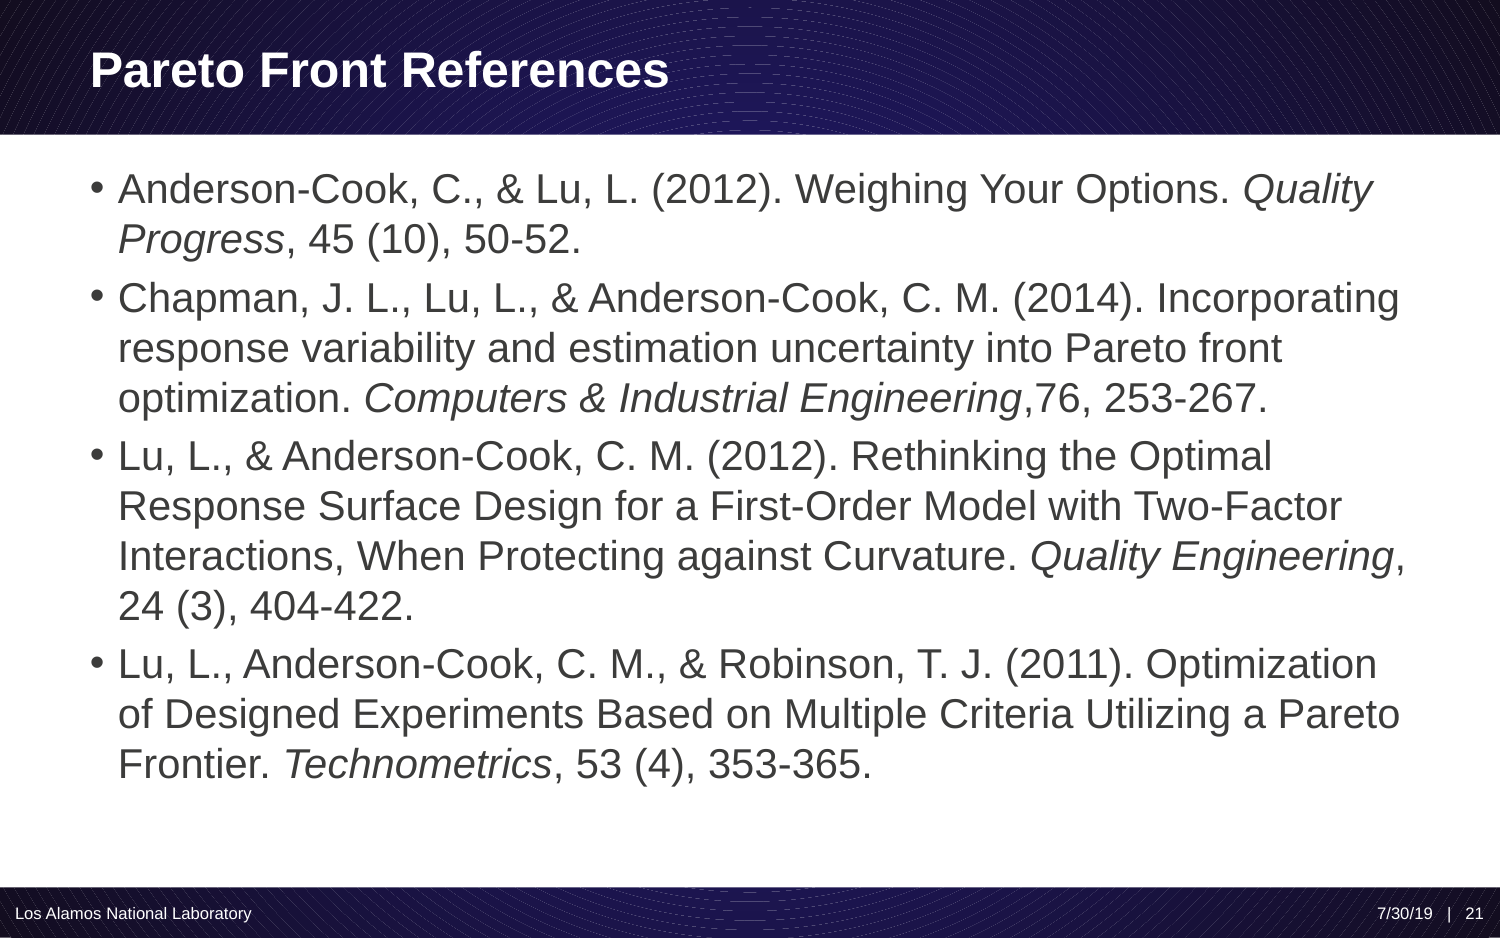

# Pareto Front References
Anderson-Cook, C., & Lu, L. (2012). Weighing Your Options. Quality Progress, 45 (10), 50-52.
Chapman, J. L., Lu, L., & Anderson-Cook, C. M. (2014). Incorporating response variability and estimation uncertainty into Pareto front optimization. Computers & Industrial Engineering,76, 253-267.
Lu, L., & Anderson-Cook, C. M. (2012). Rethinking the Optimal Response Surface Design for a First-Order Model with Two-Factor Interactions, When Protecting against Curvature. Quality Engineering, 24 (3), 404-422.
Lu, L., Anderson-Cook, C. M., & Robinson, T. J. (2011). Optimization of Designed Experiments Based on Multiple Criteria Utilizing a Pareto Frontier. Technometrics, 53 (4), 353-365.
Los Alamos National Laboratory
7/30/19   |   21